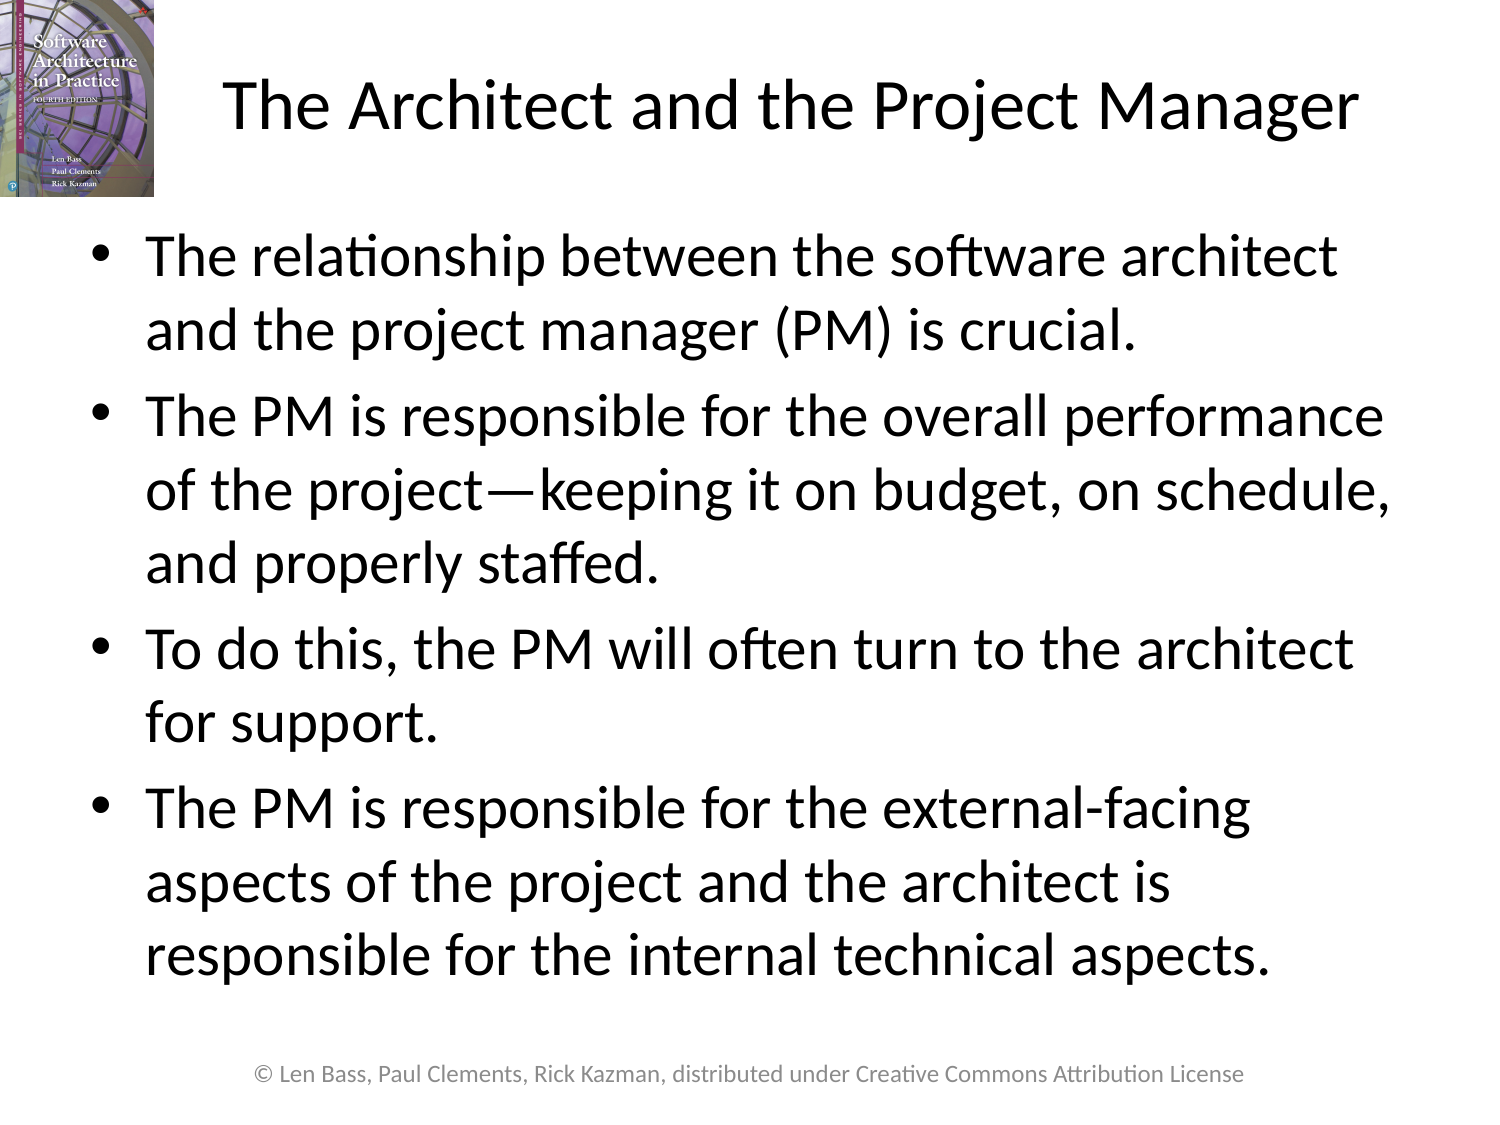

# The Architect and the Project Manager
The relationship between the software architect and the project manager (PM) is crucial.
The PM is responsible for the overall performance of the project—keeping it on budget, on schedule, and properly staffed.
To do this, the PM will often turn to the architect for support.
The PM is responsible for the external-facing aspects of the project and the architect is responsible for the internal technical aspects.

© Len Bass, Paul Clements, Rick Kazman, distributed under Creative Commons Attribution License